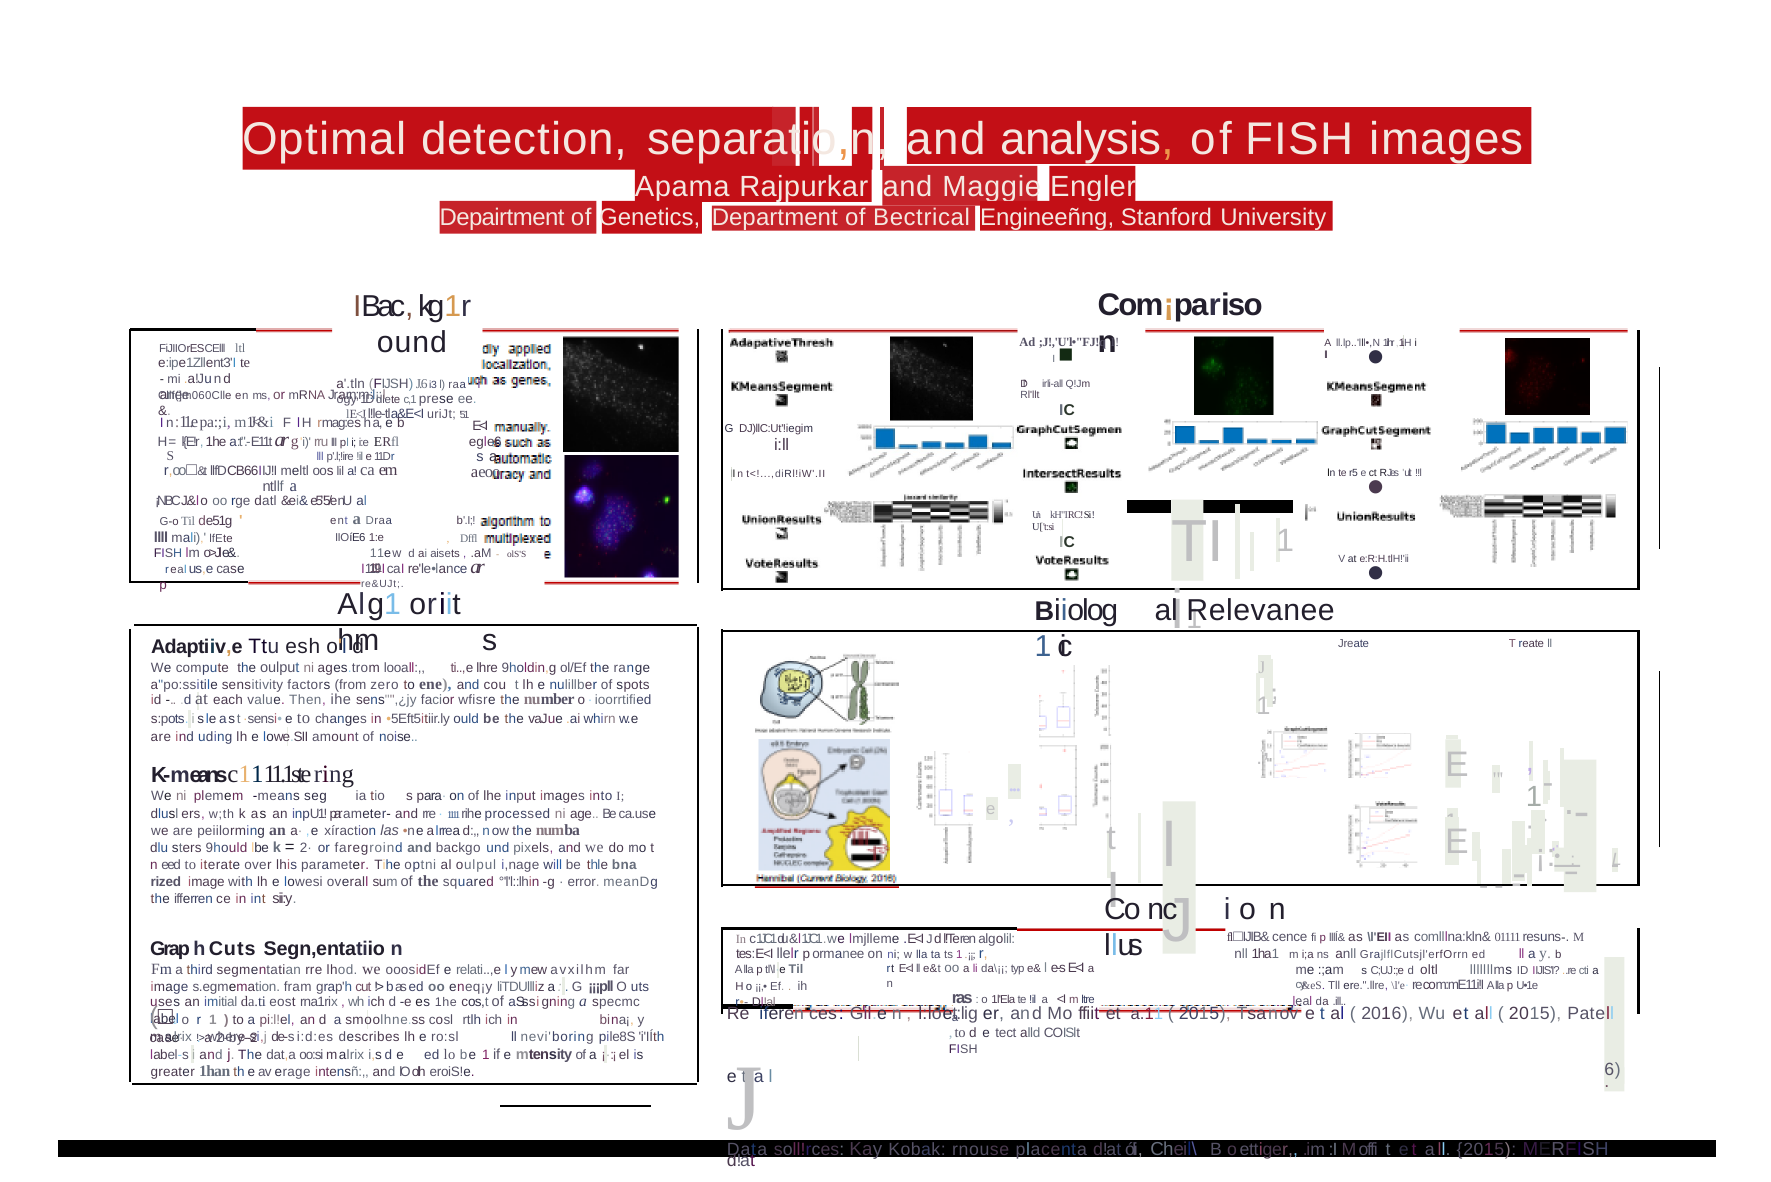

Optimal detection, separatio,n,

and analysis, o
f FISH images
and Maggie Engler
Apama Rajpurkar

Depairtment of Genetics,

Engineeñng, Stanford University
Department of Bectrical
Com¡parison
IBac, kg1r ound
a'.tln (FIJSH) J.6 i3 l) raa   l ogy 1D dlete c,1 prese ee.  lE<J l!le-tla&E<I uriJt; '51
•

Ad ;J!,'U'l•"FJ!q I!
A ll.lp..'lll•,N 1ilhr ,1iH i ll

I       ■
D'l irli-all Q!Jm Rl'llt
IC
FiJIIOrESCElll   ltl
e:ipe1Zllent3'I te
- mi .a!Ju n d anee

Cllf(]m060Clle en ms, or mRNA Jrarn;m:l¡;l &.
I n :11.e pa:;i, m1J<&i F l H rmag:es h a, e b
H= l{E!r, 1he a:t".-E11t ar g 'i)' rru lll pl i; i:e  ERfl S	lll p'.l;!ire !il e 11Dr r,oo□&t  llfDCB66IIJ!I meltl oos lil a! ca em ntllf a
¡NBCJ.&l o oo rge datl &ei& e5"5/enU al
E<I
egle6  s a  aeoo
G DJ)llC:Ut'!iegim
i:ll
ll n t<!...,diRl!iW'.II
•
ln te r5 e ct RJes 'ult !!l

TI	i1
ent a Draa  IIOíE6 1:e

Un kH"IRC!Si!U['t:si
IC
b'.I;!
,      Dffl
G-o Til de51g  ' llll mali),' lfEte  FISH lm o>Jle&.
r e a l us,e case p
1

•
11ew  d ai aisets , .aM -   olS'S	111
V at e:R:H.tlH!'ii
I119I caI re'le•lance ar re&UJt;.

Alg1 oriit hm	s
Biiolog1 ic
al Relevanee

Adaptiiv,e Ttu esh o'l d
We compute  the oulput ni ages.trom looall:,,	ti..,e lhre 9holdin,g ol/Ef the range  a"po:ssitile sensitivity factors (from zero to ene), and cou t lh e nulillber of spots
id -.. .d at each value. Then, ihe sens"",¿jy facior wfisre the number o · ioorrtified
s:pots. i s le a s t ·sensi• e to changes in •5Eft5itiir.ly ould be the vaJue .ai whirn w.e  are ind uding lh e lowe.SII amount of noise..

K-meansc1111.1ste	ring
We ni  plemem  -means seg	ia tio	s para· on of lhe input images into I;
dlusl ers, w;th k as an inpU1! par ameter- and rre · 1111 rihe processed ni age.. Be ca.use  we are peiilorming an a· , e xíraction las •n e  a lrrea d:,, n ow the numba
dlu sters 9hould lbe k = 2· or faregroind and backgo und pixels, and we do rno t
n eed to iterate over lhis parameter. Tihe optni al oulpul i,nage will be thle bna rized  image with lh e lowesi overall sum of the squared °'l'l::lhin -g · error. meanDg  the ifferren ce in int sii:y.

Grap h Cuts Segn,entatiio n
Fm a third segmentatian rre lhod. we ooosidEf e relati..,e l y mew avxilhm far  image s.egmemation. fram grap'h cut !> b as ed oo eneq¡y liTDUllliz a : . G ¡¡¡pll O uts

Jreate
T reate ll

J.

1:.,

,

1·
E.

, 1:

-.

.--
...,
"'

e
- ¡:

lJ
1·

1
t	I

E

- - -

•'

:
L

i o n
fl□IJIB& cence fi p lllÍ& as \l'EII as comlllna:kln& 01111 resuns-. M
nll 1ha1    m i;a ns  anll GrajlflCutsjl'erfOrrn ed	ll a y. b

Co nc llus
In c1JC1du &l1JC1. we lmjlleme .E<I J d l!Teren algolil:  tes:E<I llelr p ormanee on ni; w lla ta ts 1 .¡¡; r,

A lla p tl\l·e Til  H o ¡¡,• Ef. .  ih r•- Dl!al
rt E<l ll e&t oo a li da\¡¡; typ e& l e-s E<I  a n
ras : o  1l'Ela te !il  a    <I m  ltre a
,  to d e tect alld COISlt FISH
me :;am     s C;UJ:;e d  oltl	lllllllms ID IIJIS'I? ..re cti a cy
Re  iferen ces: Gil.e n , l:loet:lig er, and Mo ffiit et  a.11 ( 2015), Tsanov e t al ( 2016), Wu et all ( 2015), Patell e t a l	J
Data soll!rces: Kay Kobak: rnouse placenta d!at óli,   Cheil\   B o ettiger,, .im :I M offi  t  e t  a ll.  {2015): MERFISH d!at

(      2016}, l:loy  ov et al {2001), Kolrnogmov et al {2002}, Boljilmv a11.d           Ko l'm  og   mo       v et al (2004}, l:lagon {200

.

óli.
&eS. Tll ere.".llre, \l'e· recom:mE11i!I A lla p U•1e

uses an imitial da.ti eost rna1rix , wh ich d -e es 1he cos,t of aSss i gning a specmc label
leal da .ill..
(□1  o  r  1  ) to a pi:l!el, an d  a smoolhne.ss cosl  rtlh ich in	bina¡, y case·   . a 2-by--2

m   a lrix !> where si,j de-s i:d:es describes lh e ro:sl	ll nevi'boring pile8S 'i'IÍth

label-s i and j. The dat,a oo:si m alrix i,s d e ed lo be 1 if e mtensity of a ¡·:¡ el is  greater 1han th e av erage intensñ:,, and lO olh eroiS!e.

6).